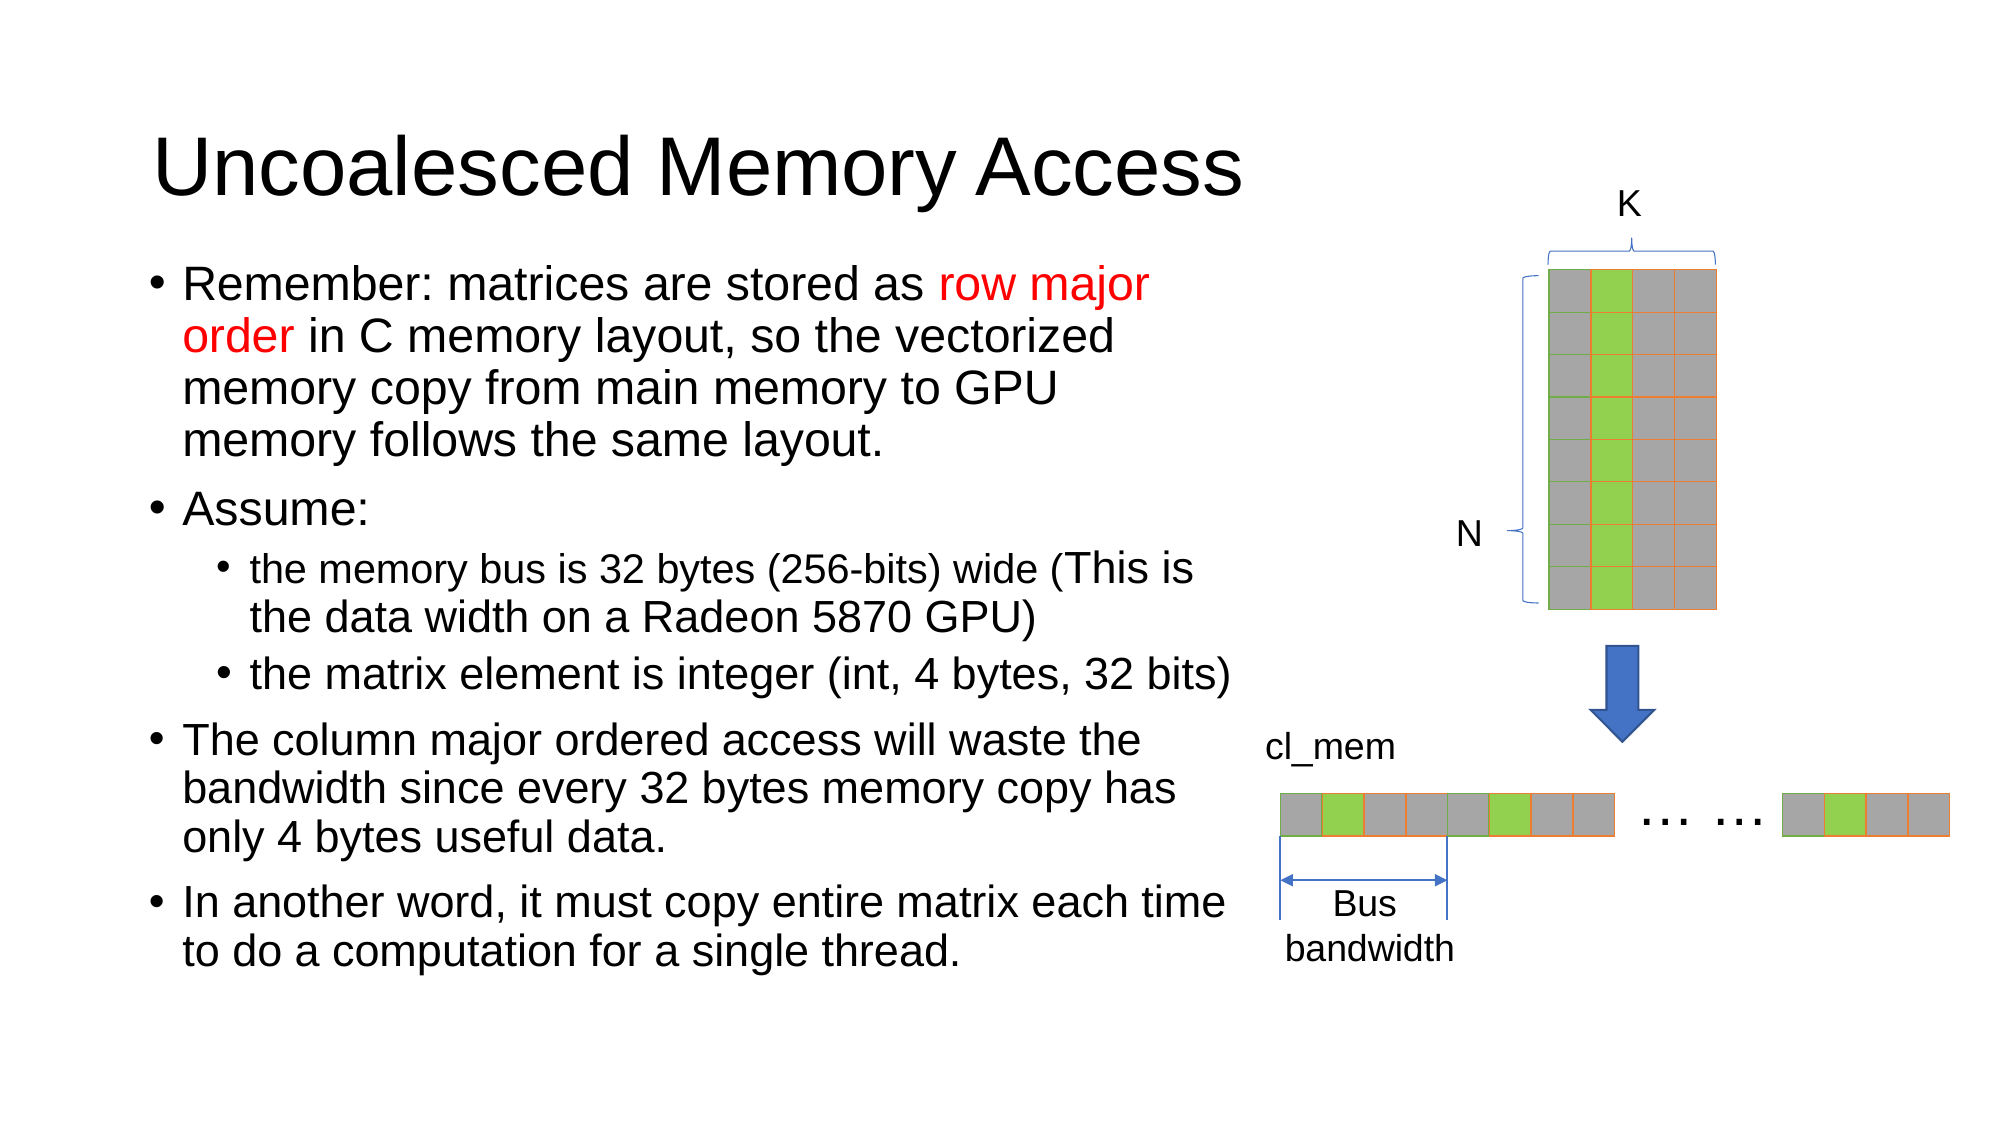

# Uncoalesced Memory Access

K
Remember: matrices are stored as row major order in C memory layout, so the vectorized memory copy from main memory to GPU memory follows the same layout.
Assume:
the memory bus is 32 bytes (256-bits) wide (This is the data width on a Radeon 5870 GPU)
the matrix element is integer (int, 4 bytes, 32 bits)
The column major ordered access will waste the bandwidth since every 32 bytes memory copy has only 4 bytes useful data.
In another word, it must copy entire matrix each time to do a computation for a single thread.

N

cl_mem
… …

Bus
bandwidth